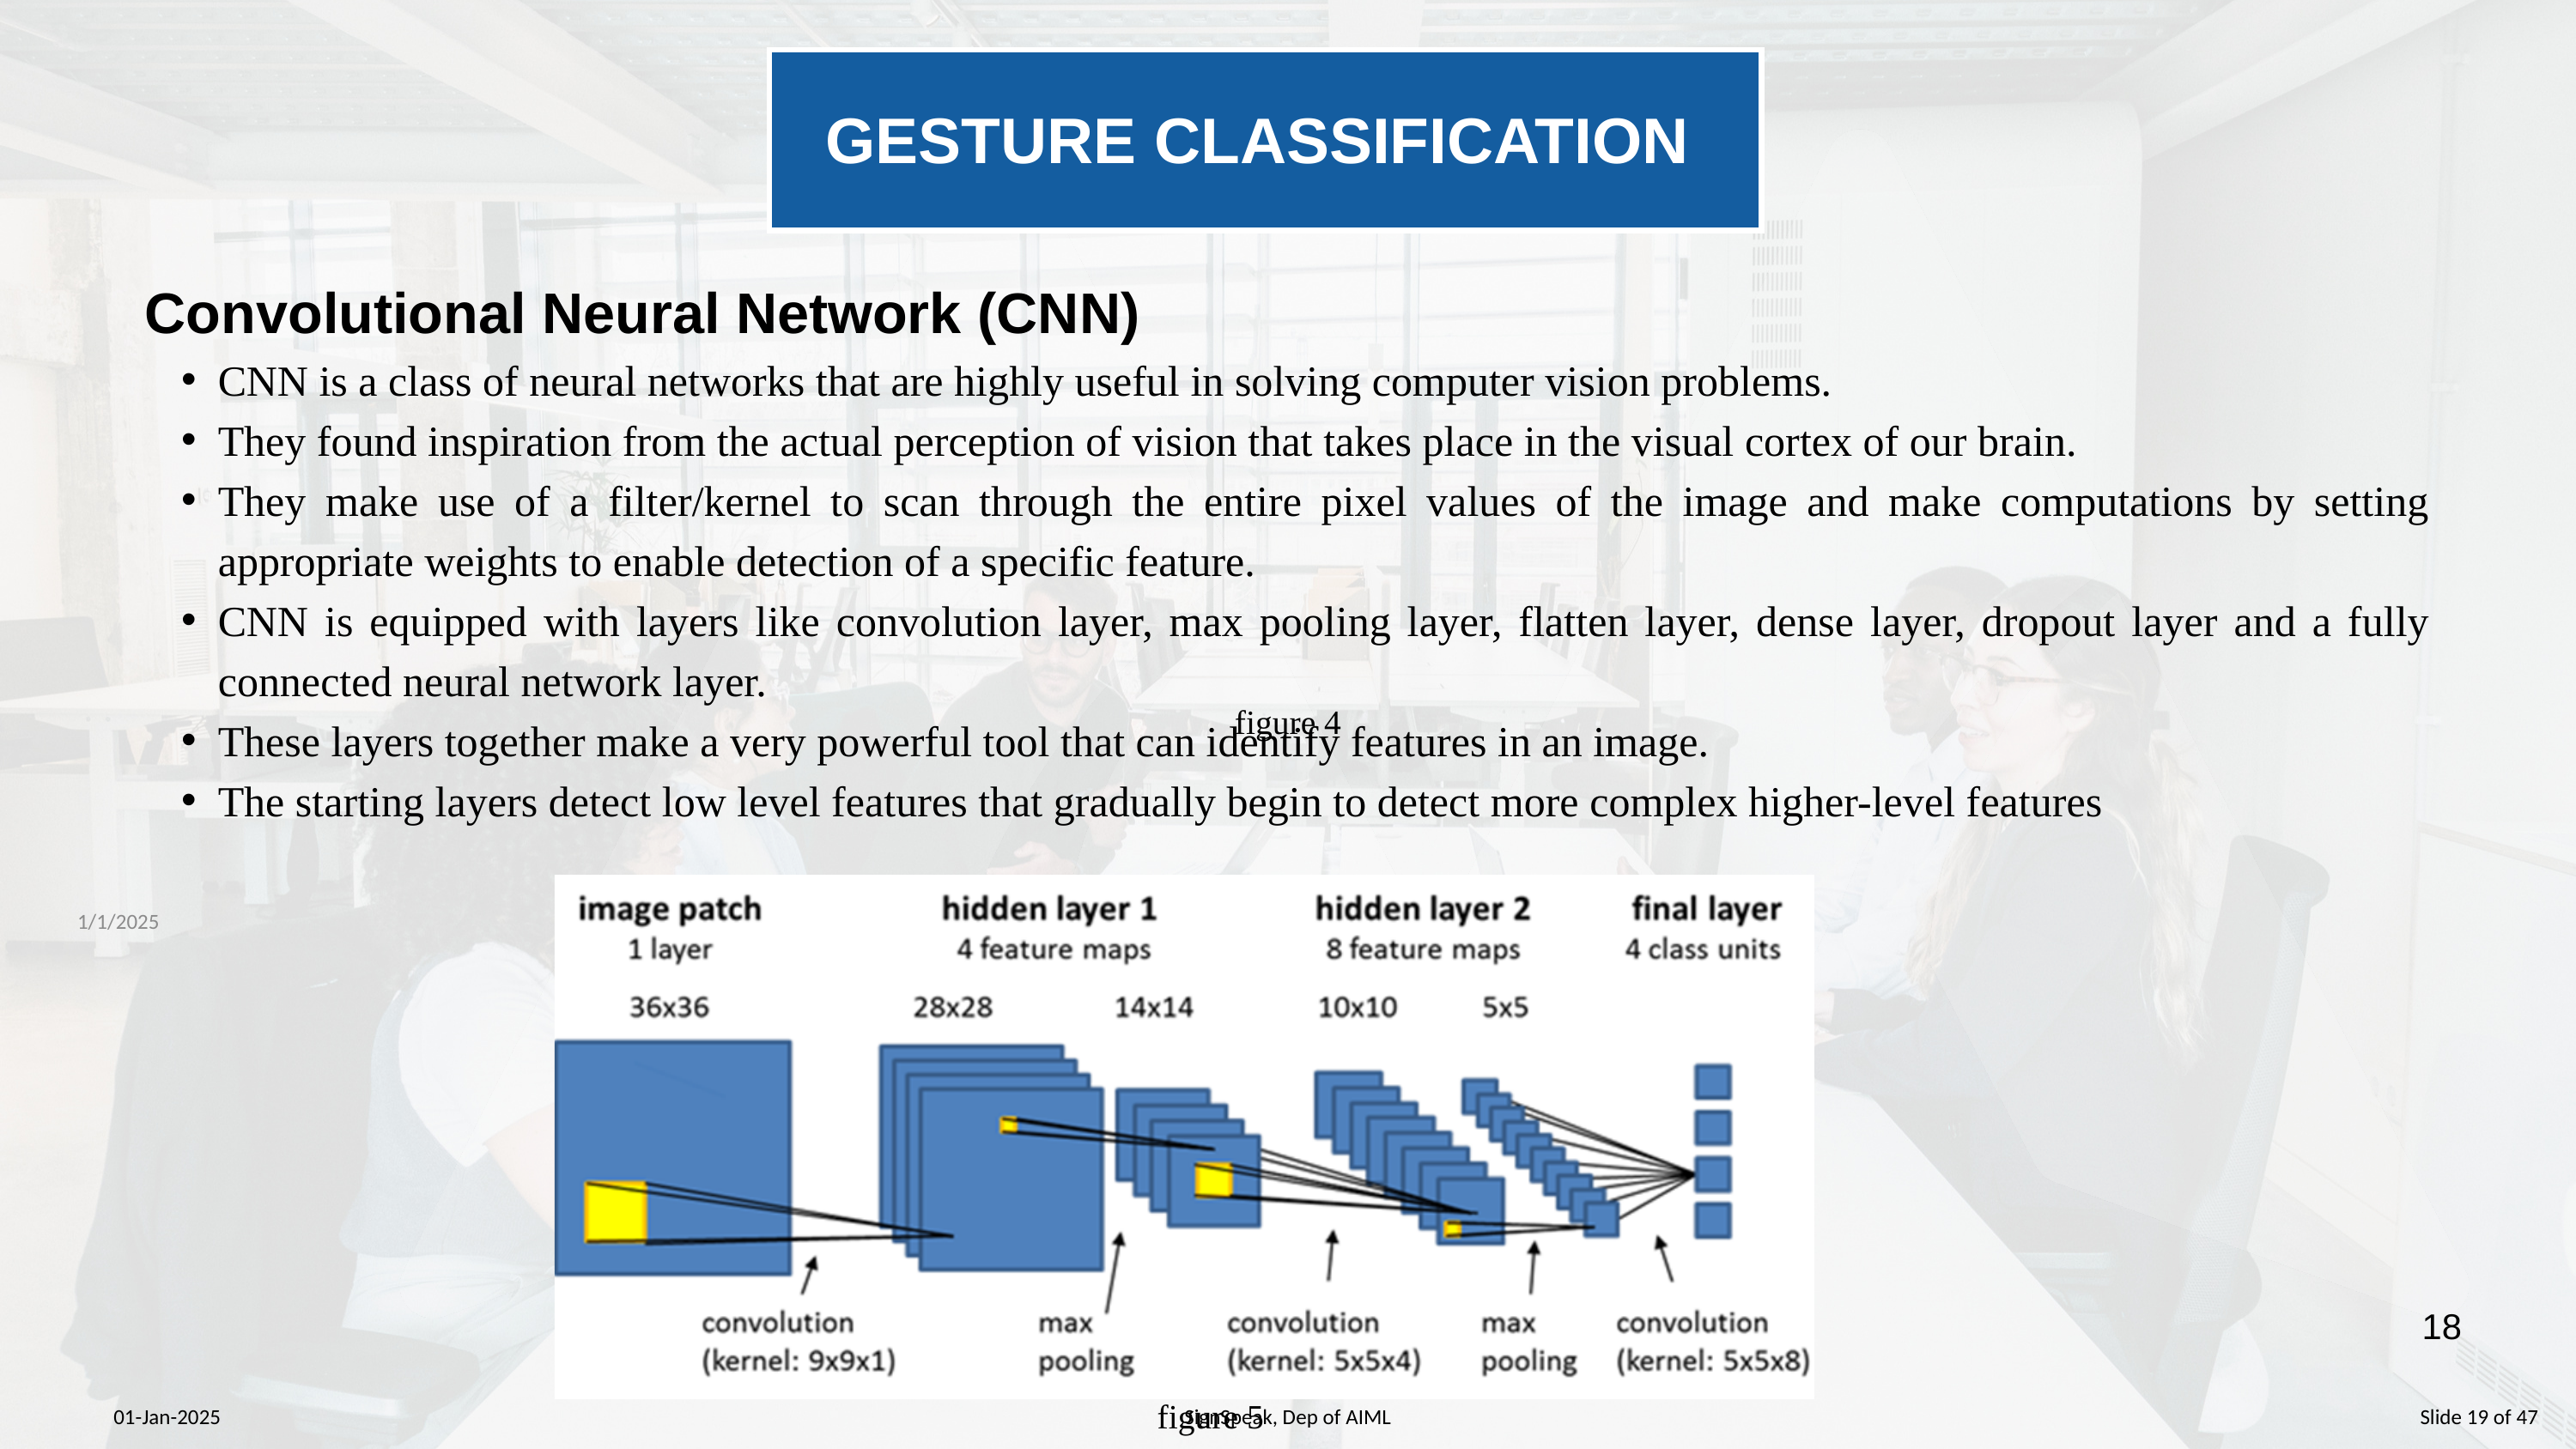

GESTURE CLASSIFICATION

Convolutional Neural Network (CNN)
CNN is a class of neural networks that are highly useful in solving computer vision problems.
They found inspiration from the actual perception of vision that takes place in the visual cortex of our brain.
They make use of a filter/kernel to scan through the entire pixel values of the image and make computations by setting appropriate weights to enable detection of a specific feature.
CNN is equipped with layers like convolution layer, max pooling layer, flatten layer, dense layer, dropout layer and a fully connected neural network layer.
These layers together make a very powerful tool that can identify features in an image.
The starting layers detect low level features that gradually begin to detect more complex higher-level features
figure 4

1/1/2025
SignSpeak, Dep of AIML
18
figure 5
01-Jan-2025
SignSpeak, Dep of AIML
Slide 19 of 47